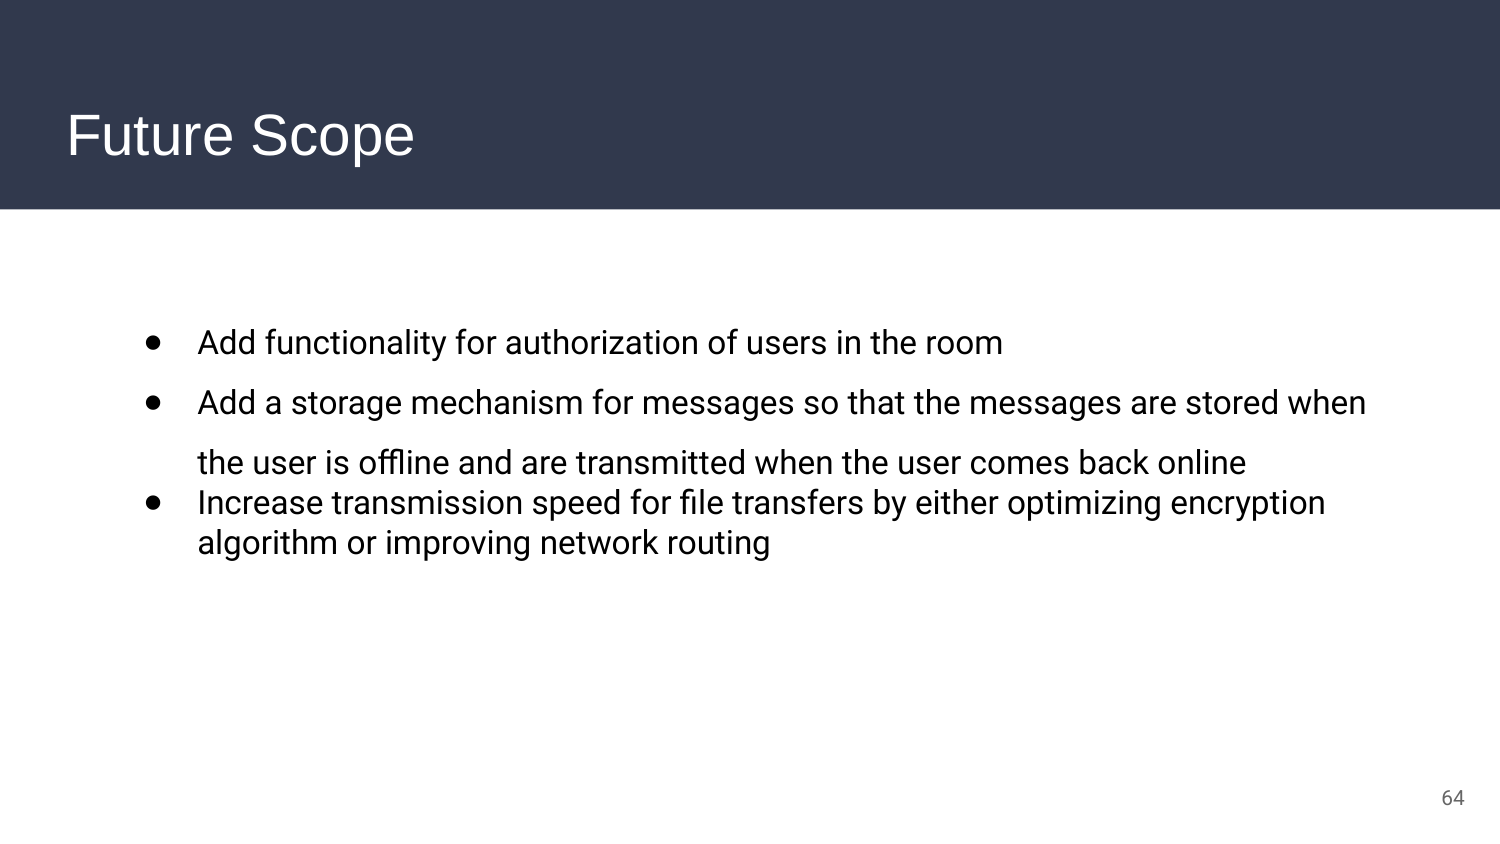

# Future Scope
Add functionality for authorization of users in the room
Add a storage mechanism for messages so that the messages are stored when the user is offline and are transmitted when the user comes back online
Increase transmission speed for file transfers by either optimizing encryption algorithm or improving network routing
64